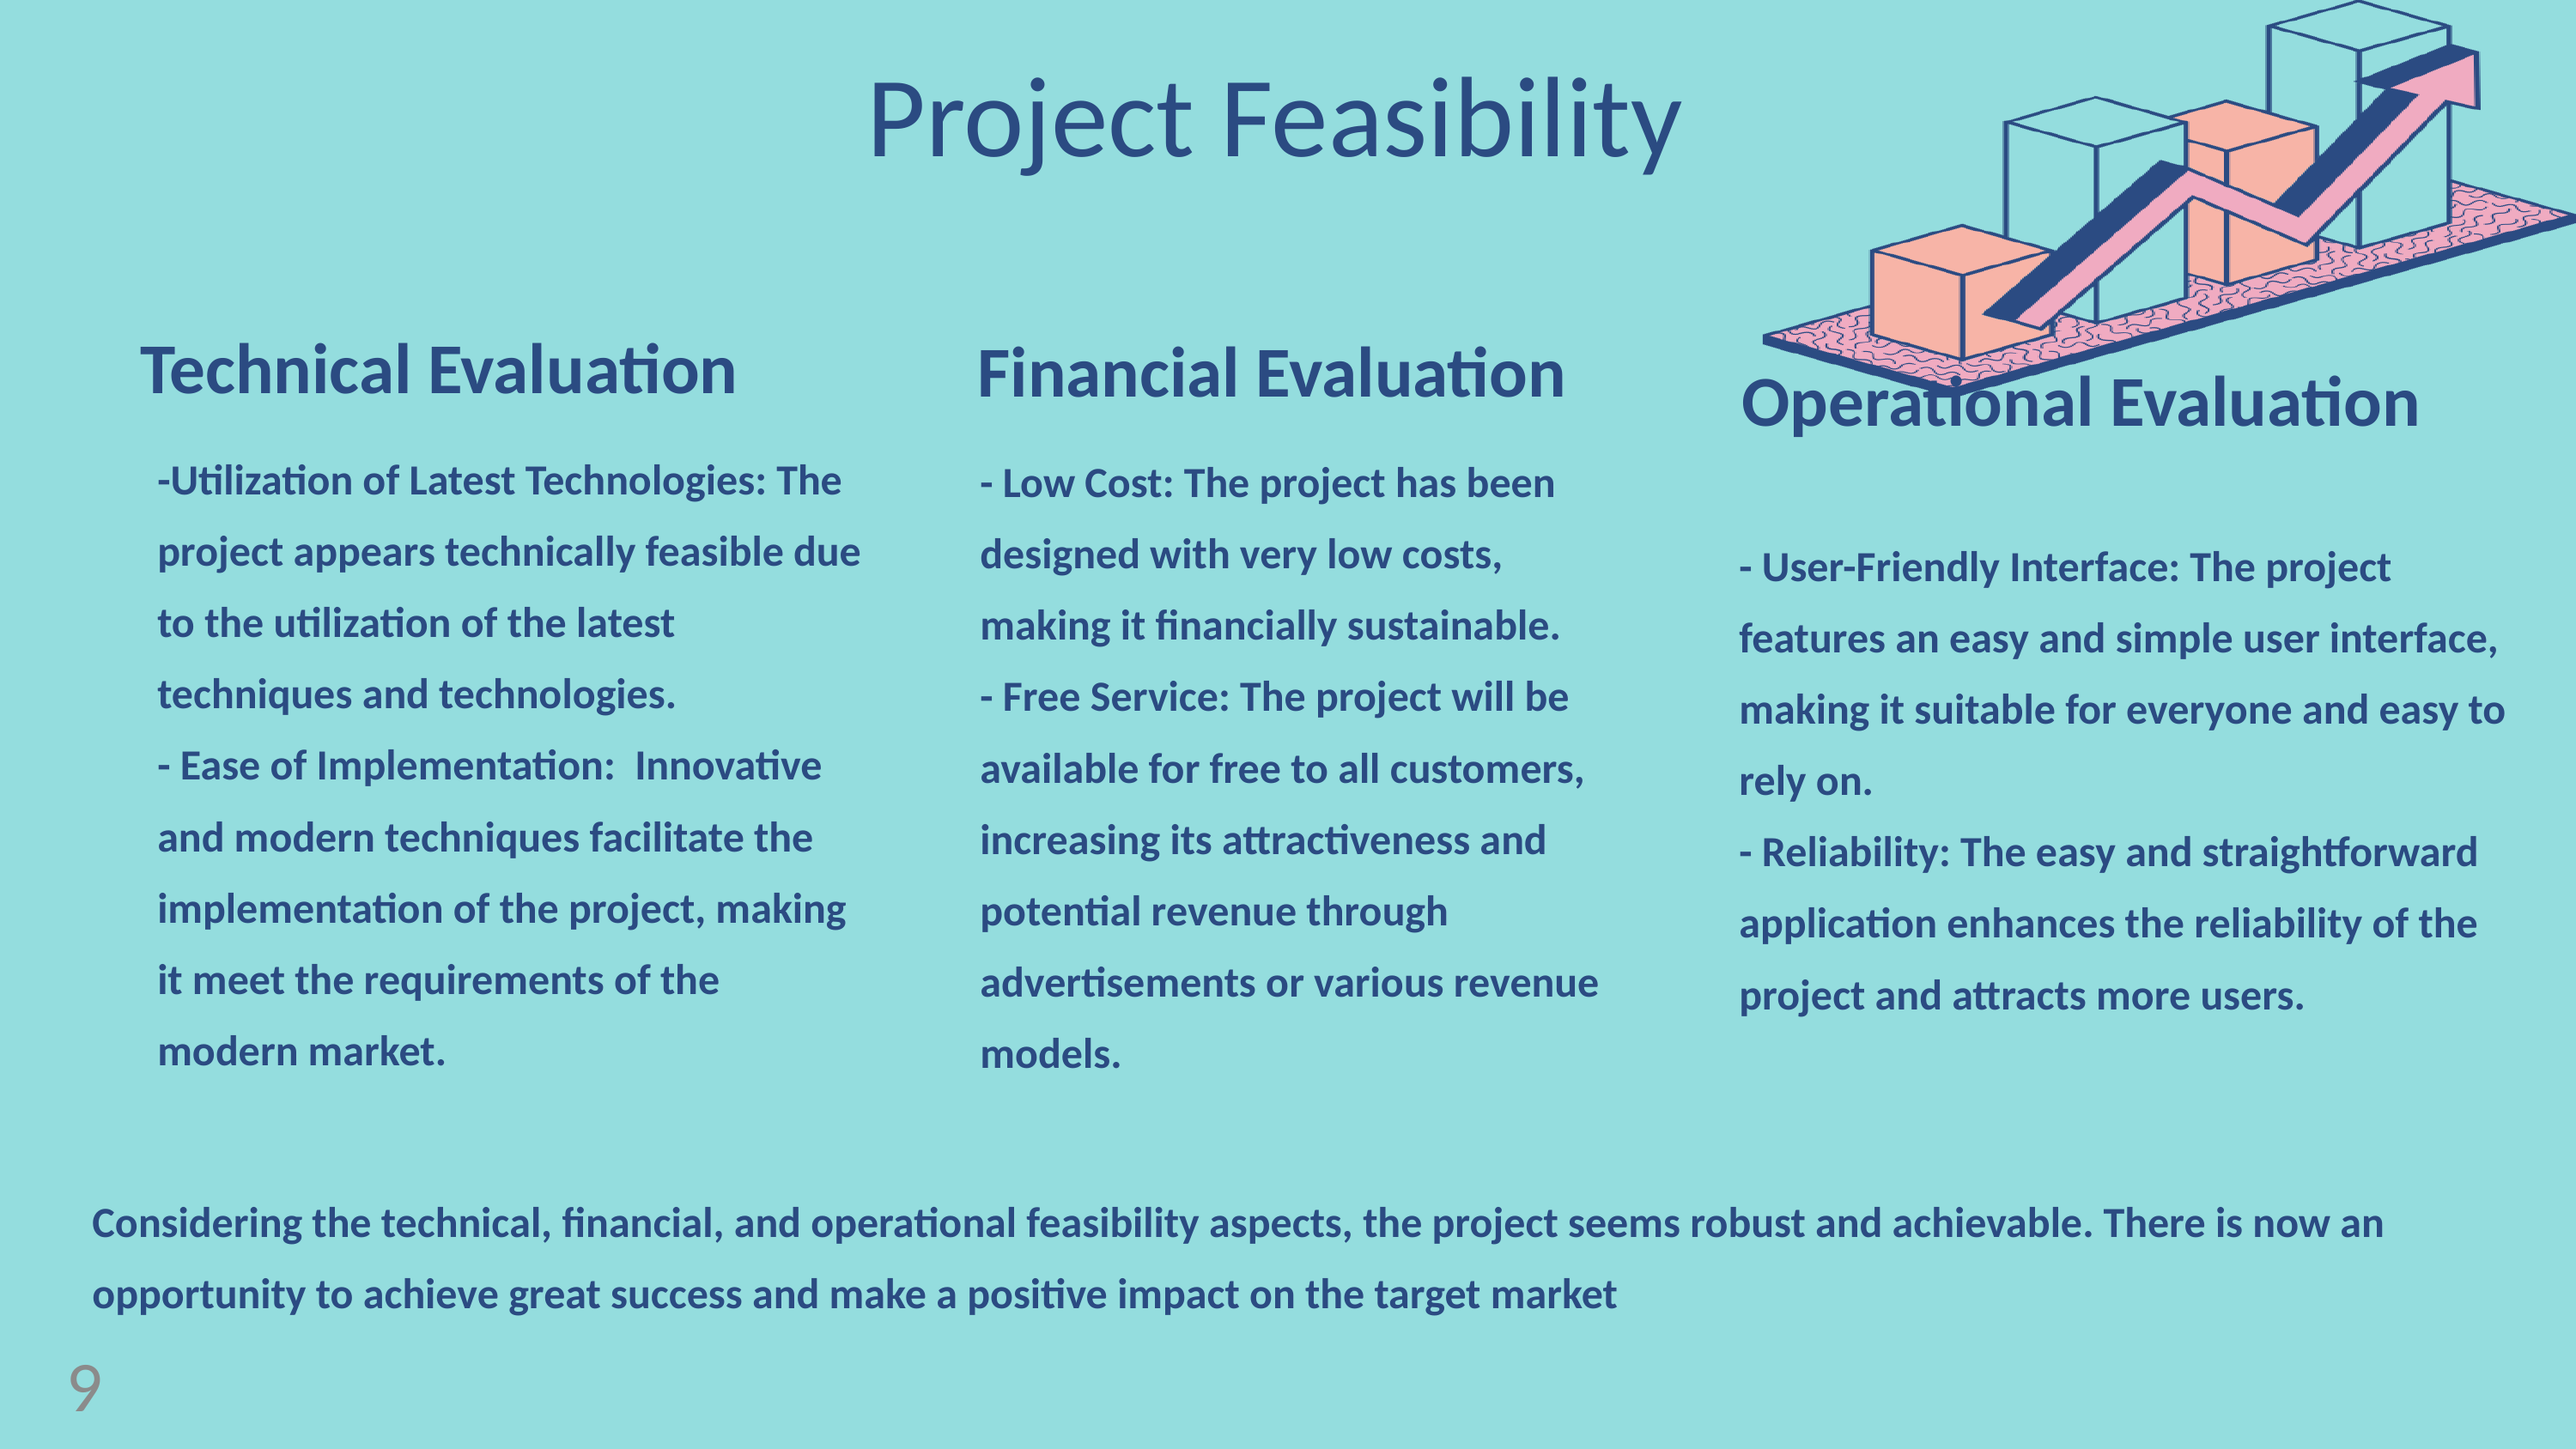

Project Feasibility
Technical Evaluation
-Utilization of Latest Technologies: The project appears technically feasible due to the utilization of the latest techniques and technologies.
- Ease of Implementation:  Innovative and modern techniques facilitate the implementation of the project, making it meet the requirements of the modern market.
 Financial Evaluation
- Low Cost: The project has been designed with very low costs, making it financially sustainable.
- Free Service: The project will be available for free to all customers, increasing its attractiveness and potential revenue through advertisements or various revenue models.
 Operational Evaluation
- User-Friendly Interface: The project features an easy and simple user interface, making it suitable for everyone and easy to rely on.
- Reliability: The easy and straightforward application enhances the reliability of the project and attracts more users.
Considering the technical, financial, and operational feasibility aspects, the project seems robust and achievable. There is now an opportunity to achieve great success and make a positive impact on the target market
9